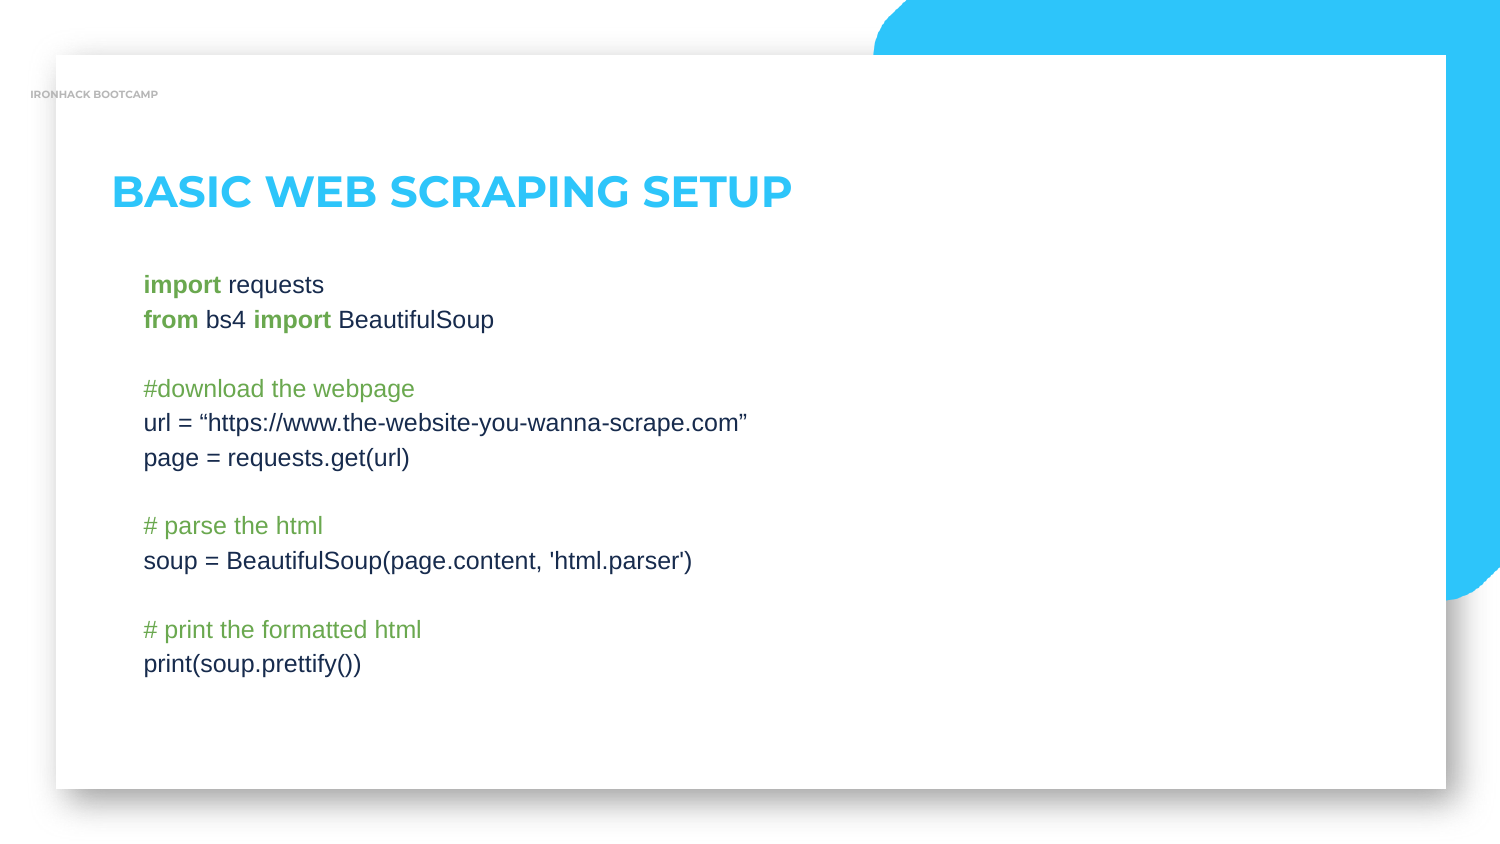

IRONHACK BOOTCAMP
BASIC WEB SCRAPING SETUP
import requests
from bs4 import BeautifulSoup

#download the webpage
url = “https://www.the-website-you-wanna-scrape.com”
page = requests.get(url)

# parse the html
soup = BeautifulSoup(page.content, 'html.parser')

# print the formatted html
print(soup.prettify())